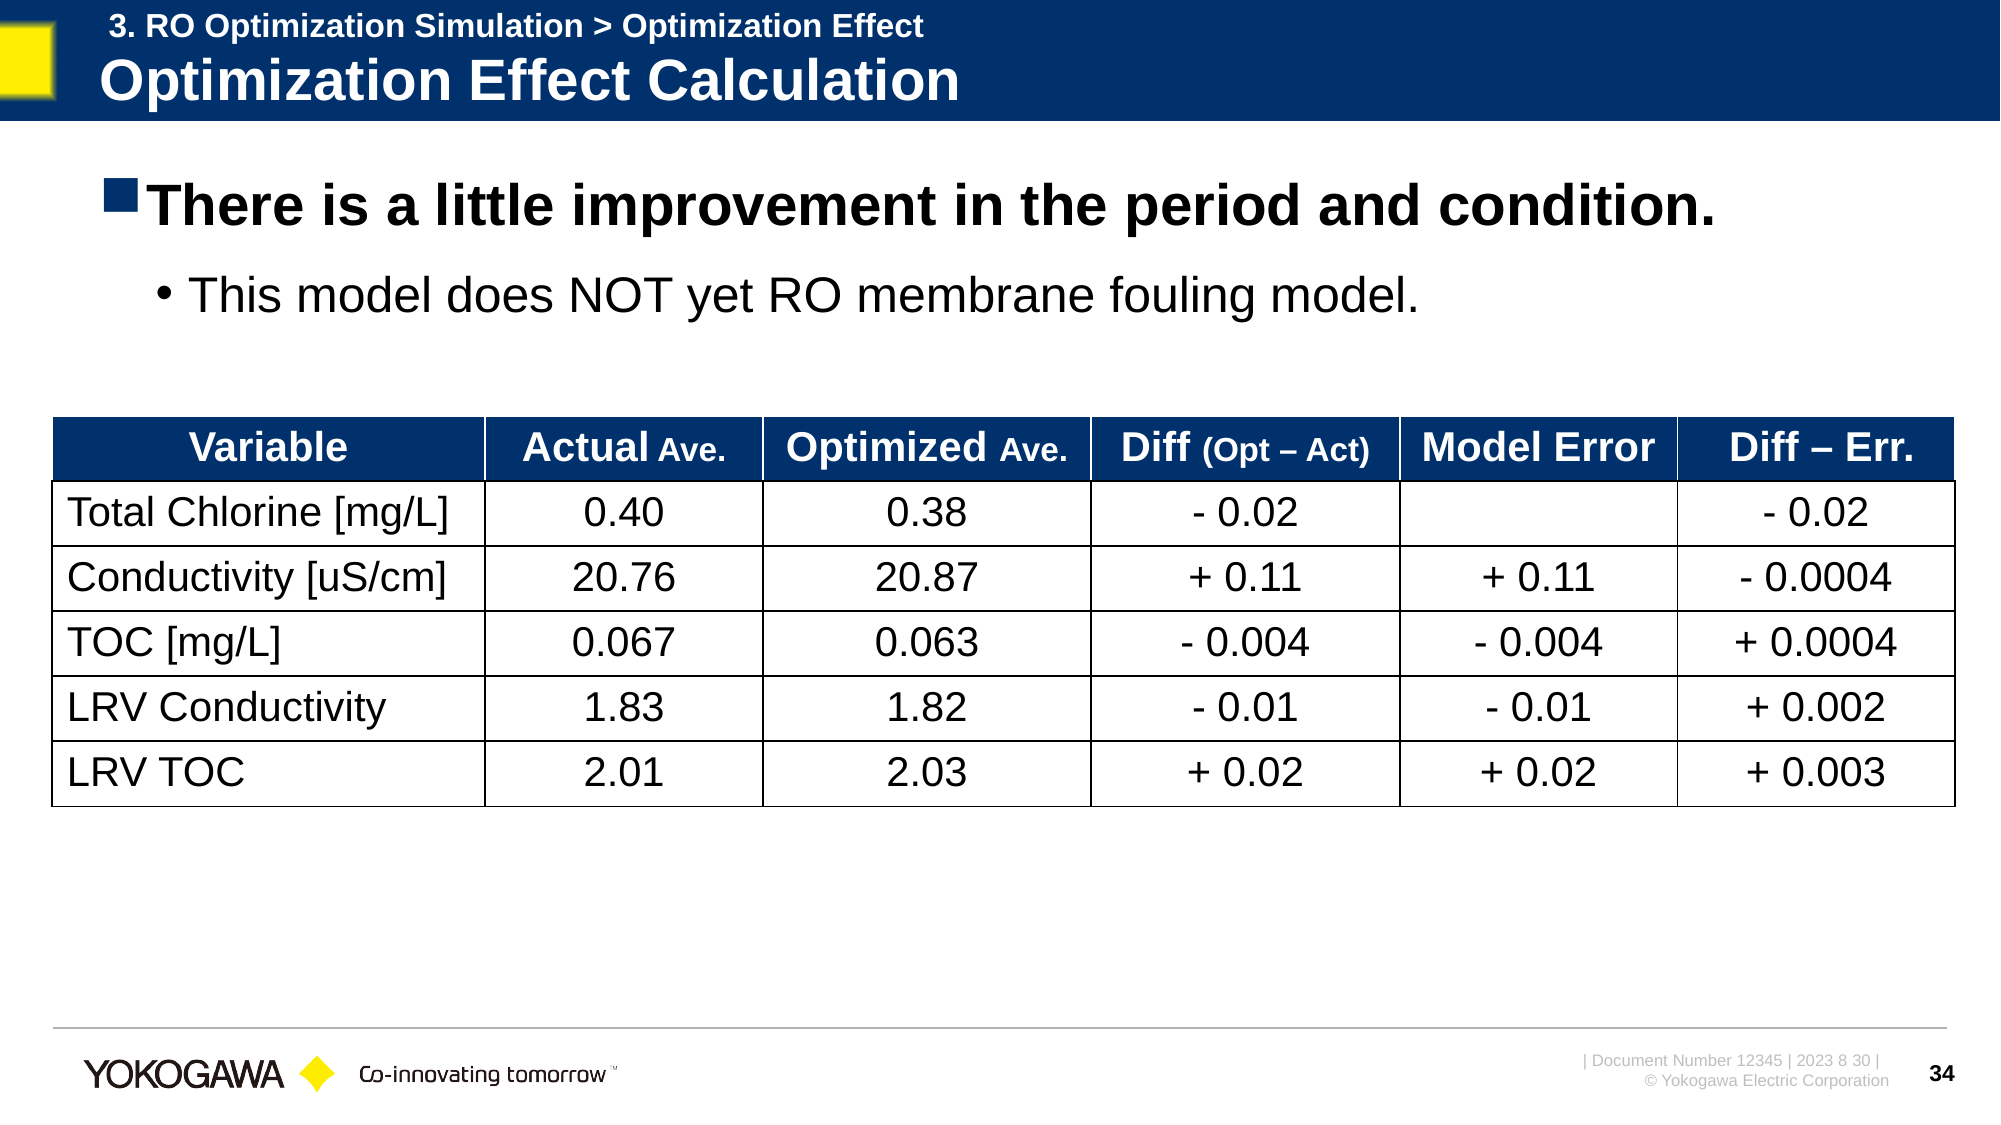

3. RO Optimization Simulation > Optimization Effect
# Optimization Effect Calculation
There is a little improvement in the period and condition.
This model does NOT yet RO membrane fouling model.
| Variable | Actual Ave. | Optimized Ave. | Diff (Opt – Act) | Model Error | Diff – Err. |
| --- | --- | --- | --- | --- | --- |
| Total Chlorine [mg/L] | 0.40 | 0.38 | - 0.02 |  | - 0.02 |
| Conductivity [uS/cm] | 20.76 | 20.87 | + 0.11 | + 0.11 | - 0.0004 |
| TOC [mg/L] | 0.067 | 0.063 | - 0.004 | - 0.004 | + 0.0004 |
| LRV Conductivity | 1.83 | 1.82 | - 0.01 | - 0.01 | + 0.002 |
| LRV TOC | 2.01 | 2.03 | + 0.02 | + 0.02 | + 0.003 |
34